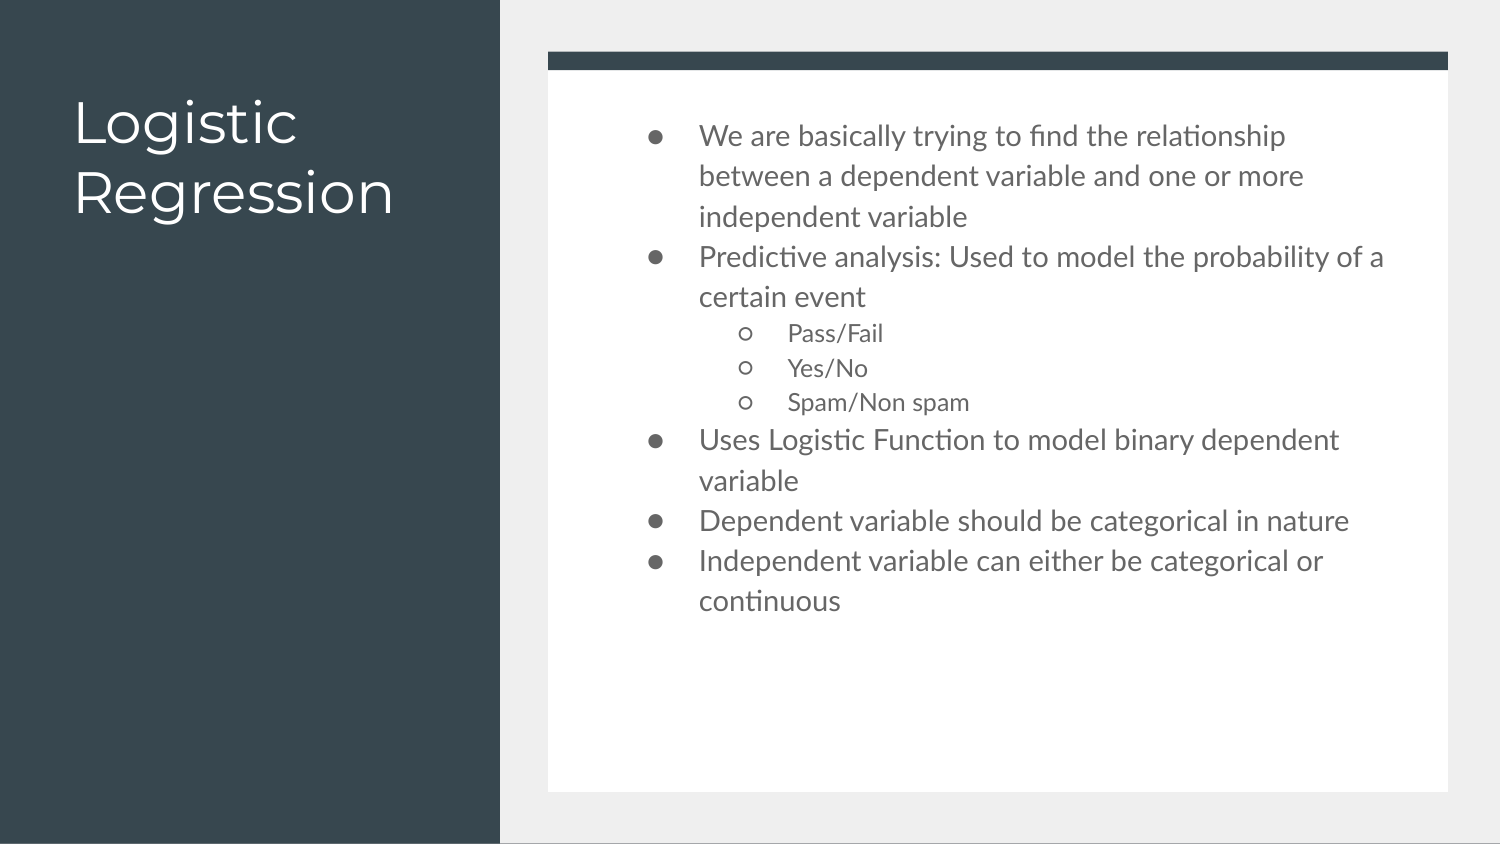

# Logistic Regression
We are basically trying to find the relationship between a dependent variable and one or more independent variable
Predictive analysis: Used to model the probability of a certain event
Pass/Fail
Yes/No
Spam/Non spam
Uses Logistic Function to model binary dependent variable
Dependent variable should be categorical in nature
Independent variable can either be categorical or continuous